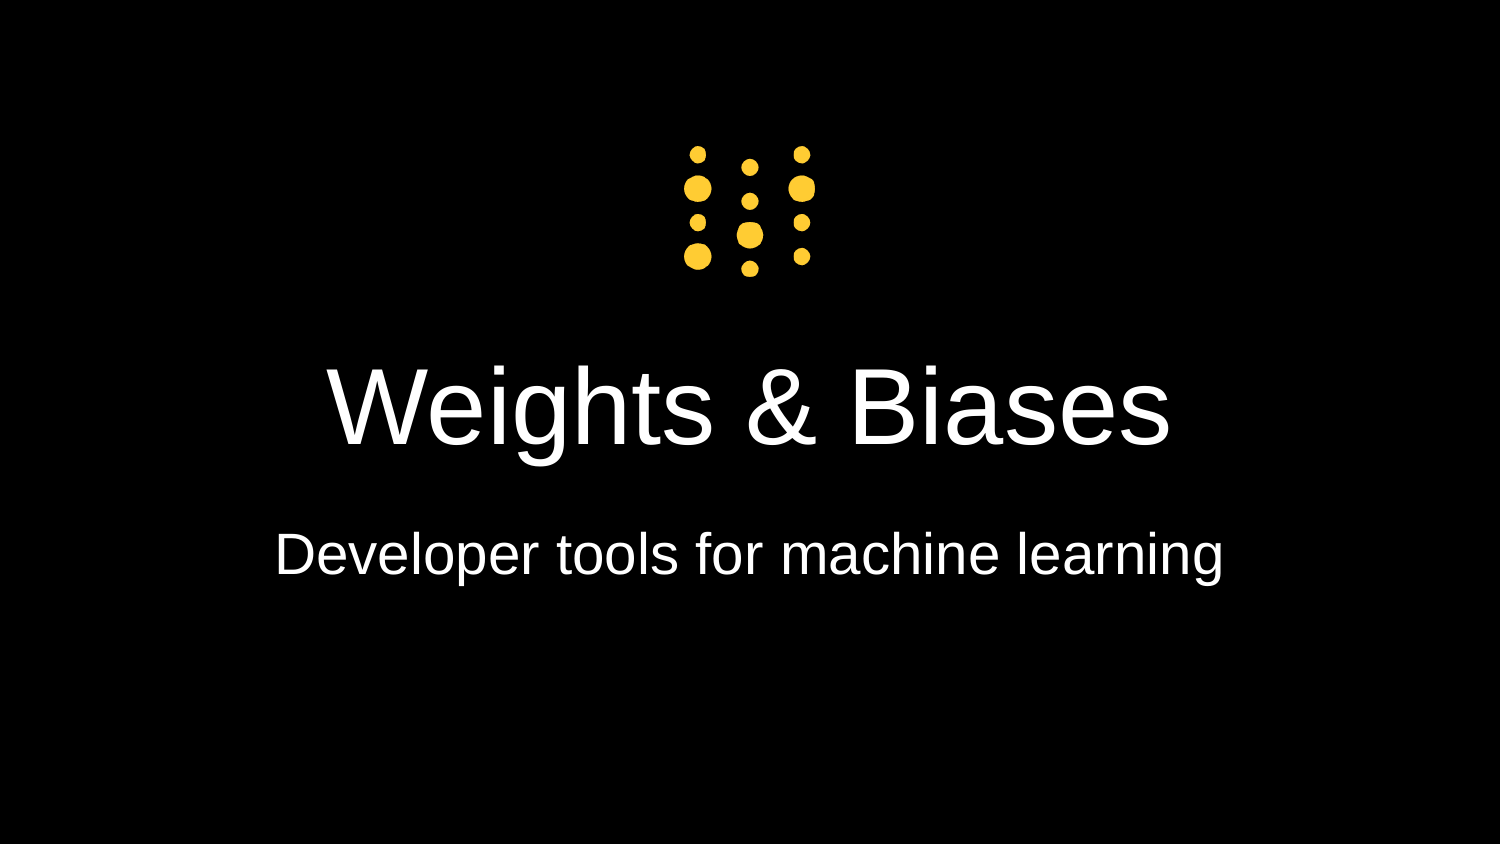

# Weights & Biases
Developer tools for machine learning